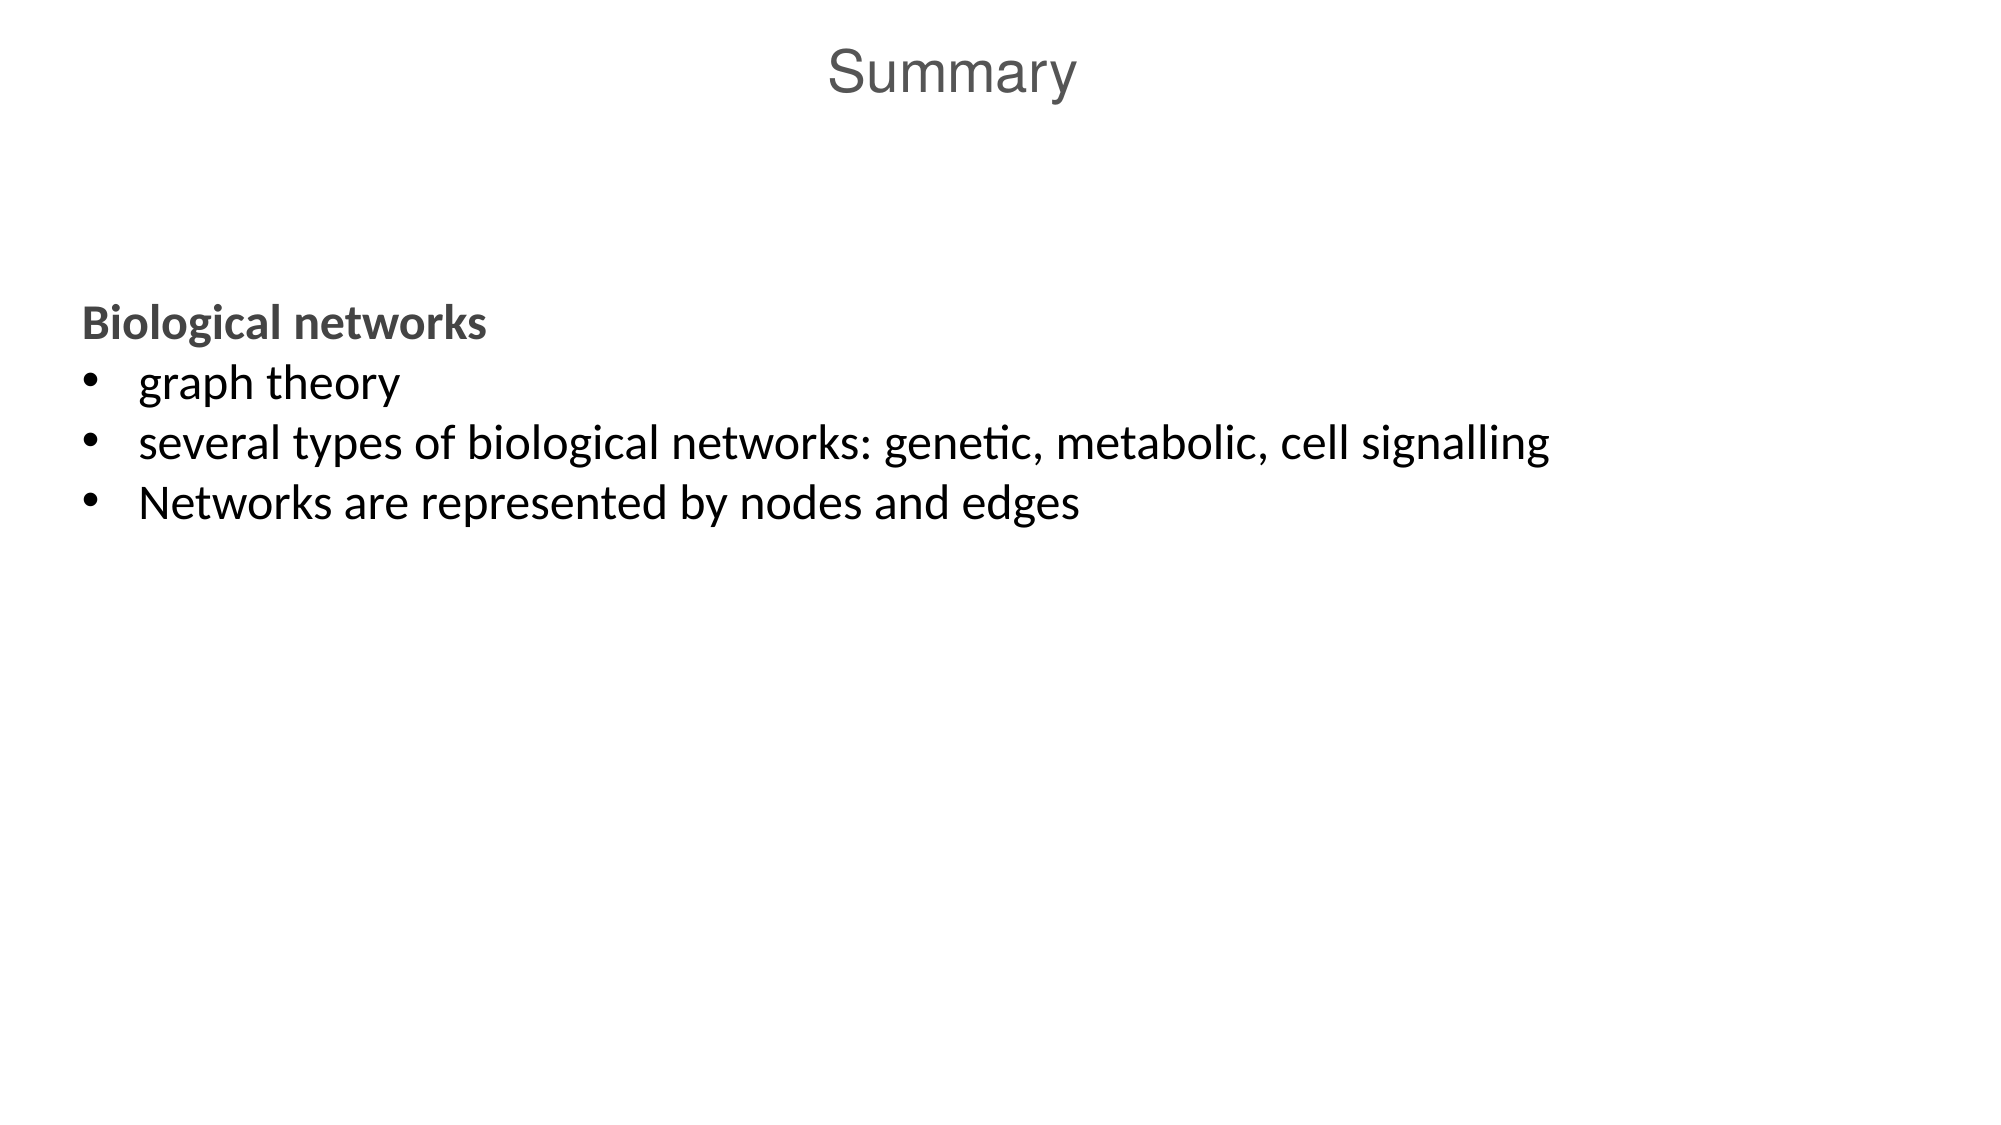

Summary
Biological networks
graph theory
several types of biological networks: genetic, metabolic, cell signalling
Networks are represented by nodes and edges